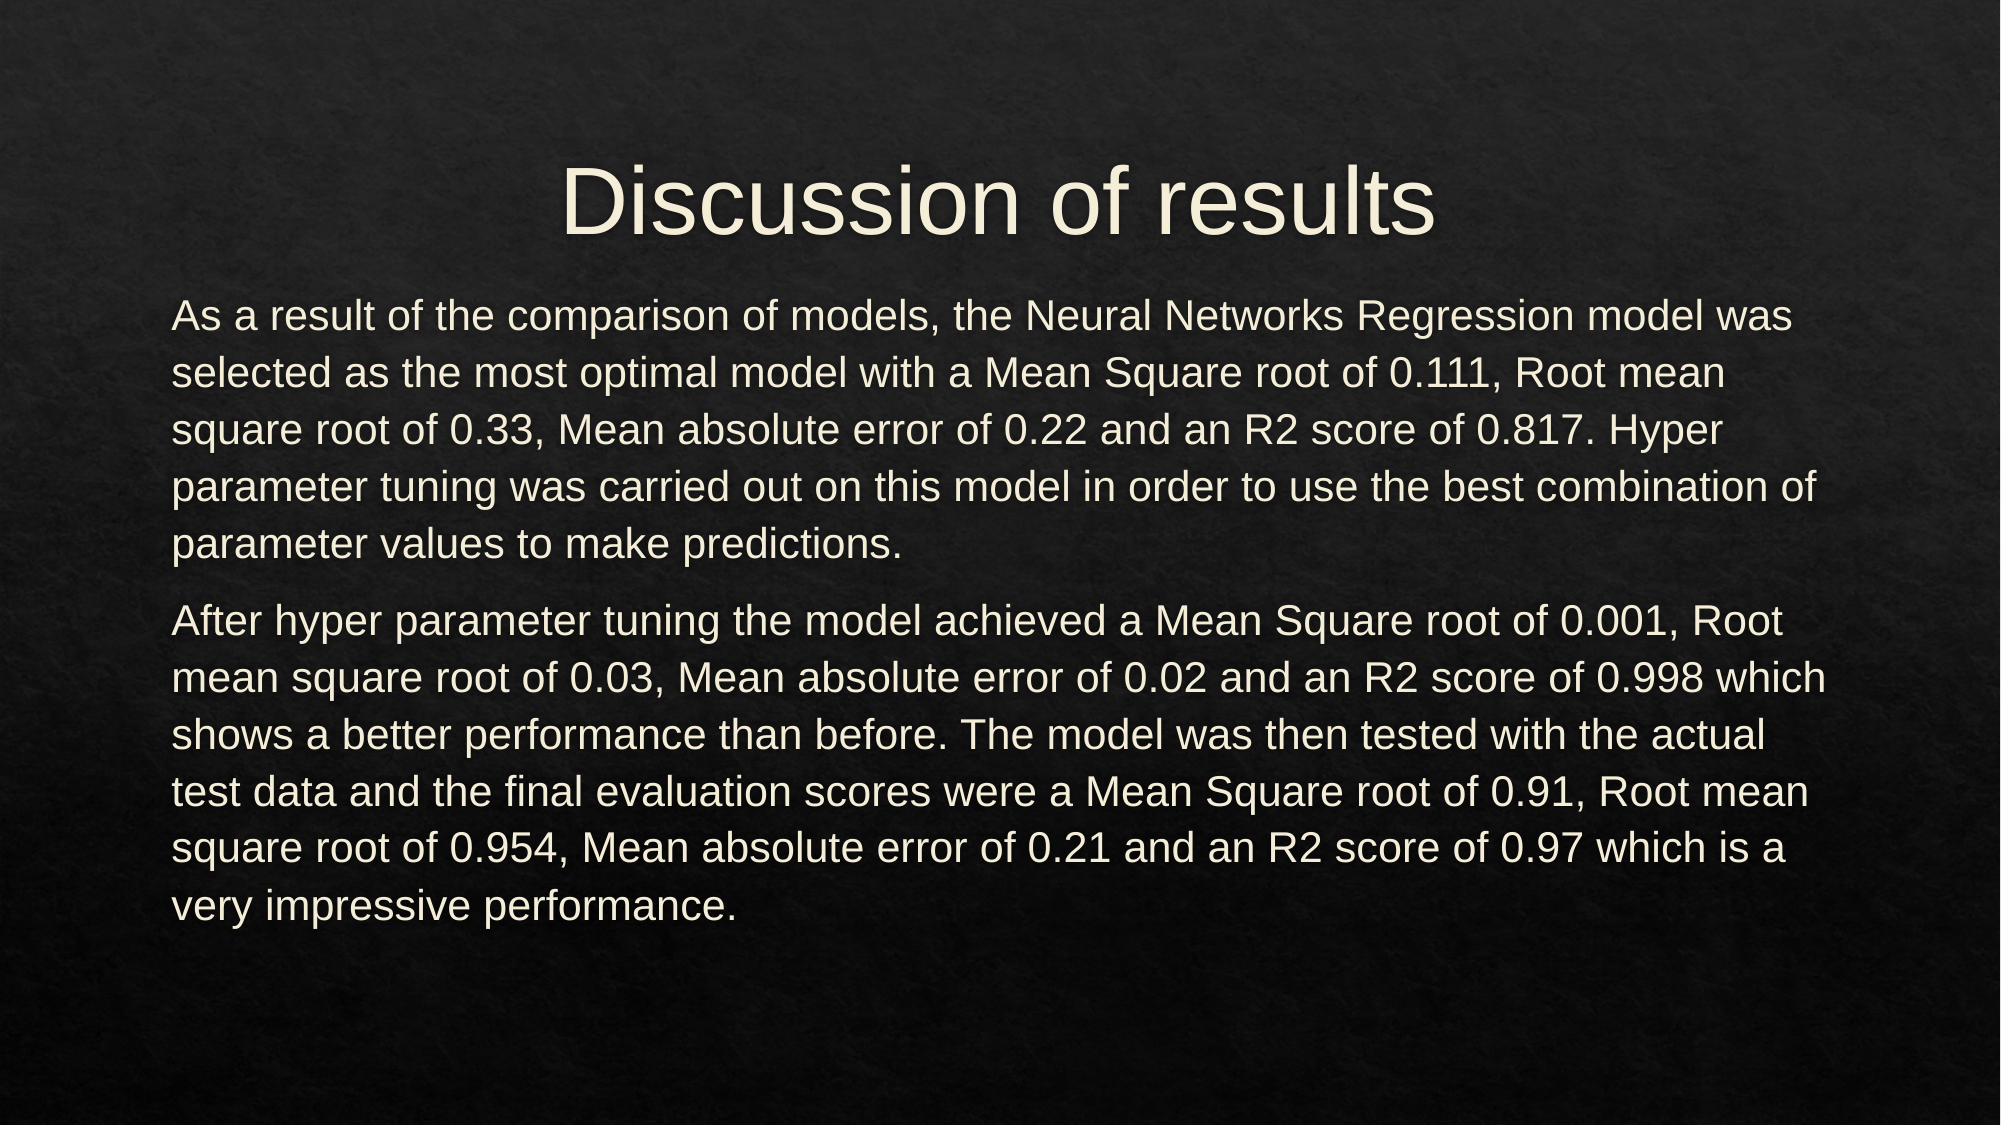

# Discussion of results
As a result of the comparison of models, the Neural Networks Regression model was selected as the most optimal model with a Mean Square root of 0.111, Root mean square root of 0.33, Mean absolute error of 0.22 and an R2 score of 0.817. Hyper parameter tuning was carried out on this model in order to use the best combination of parameter values to make predictions.
After hyper parameter tuning the model achieved a Mean Square root of 0.001, Root mean square root of 0.03, Mean absolute error of 0.02 and an R2 score of 0.998 which shows a better performance than before. The model was then tested with the actual test data and the final evaluation scores were a Mean Square root of 0.91, Root mean square root of 0.954, Mean absolute error of 0.21 and an R2 score of 0.97 which is a very impressive performance.